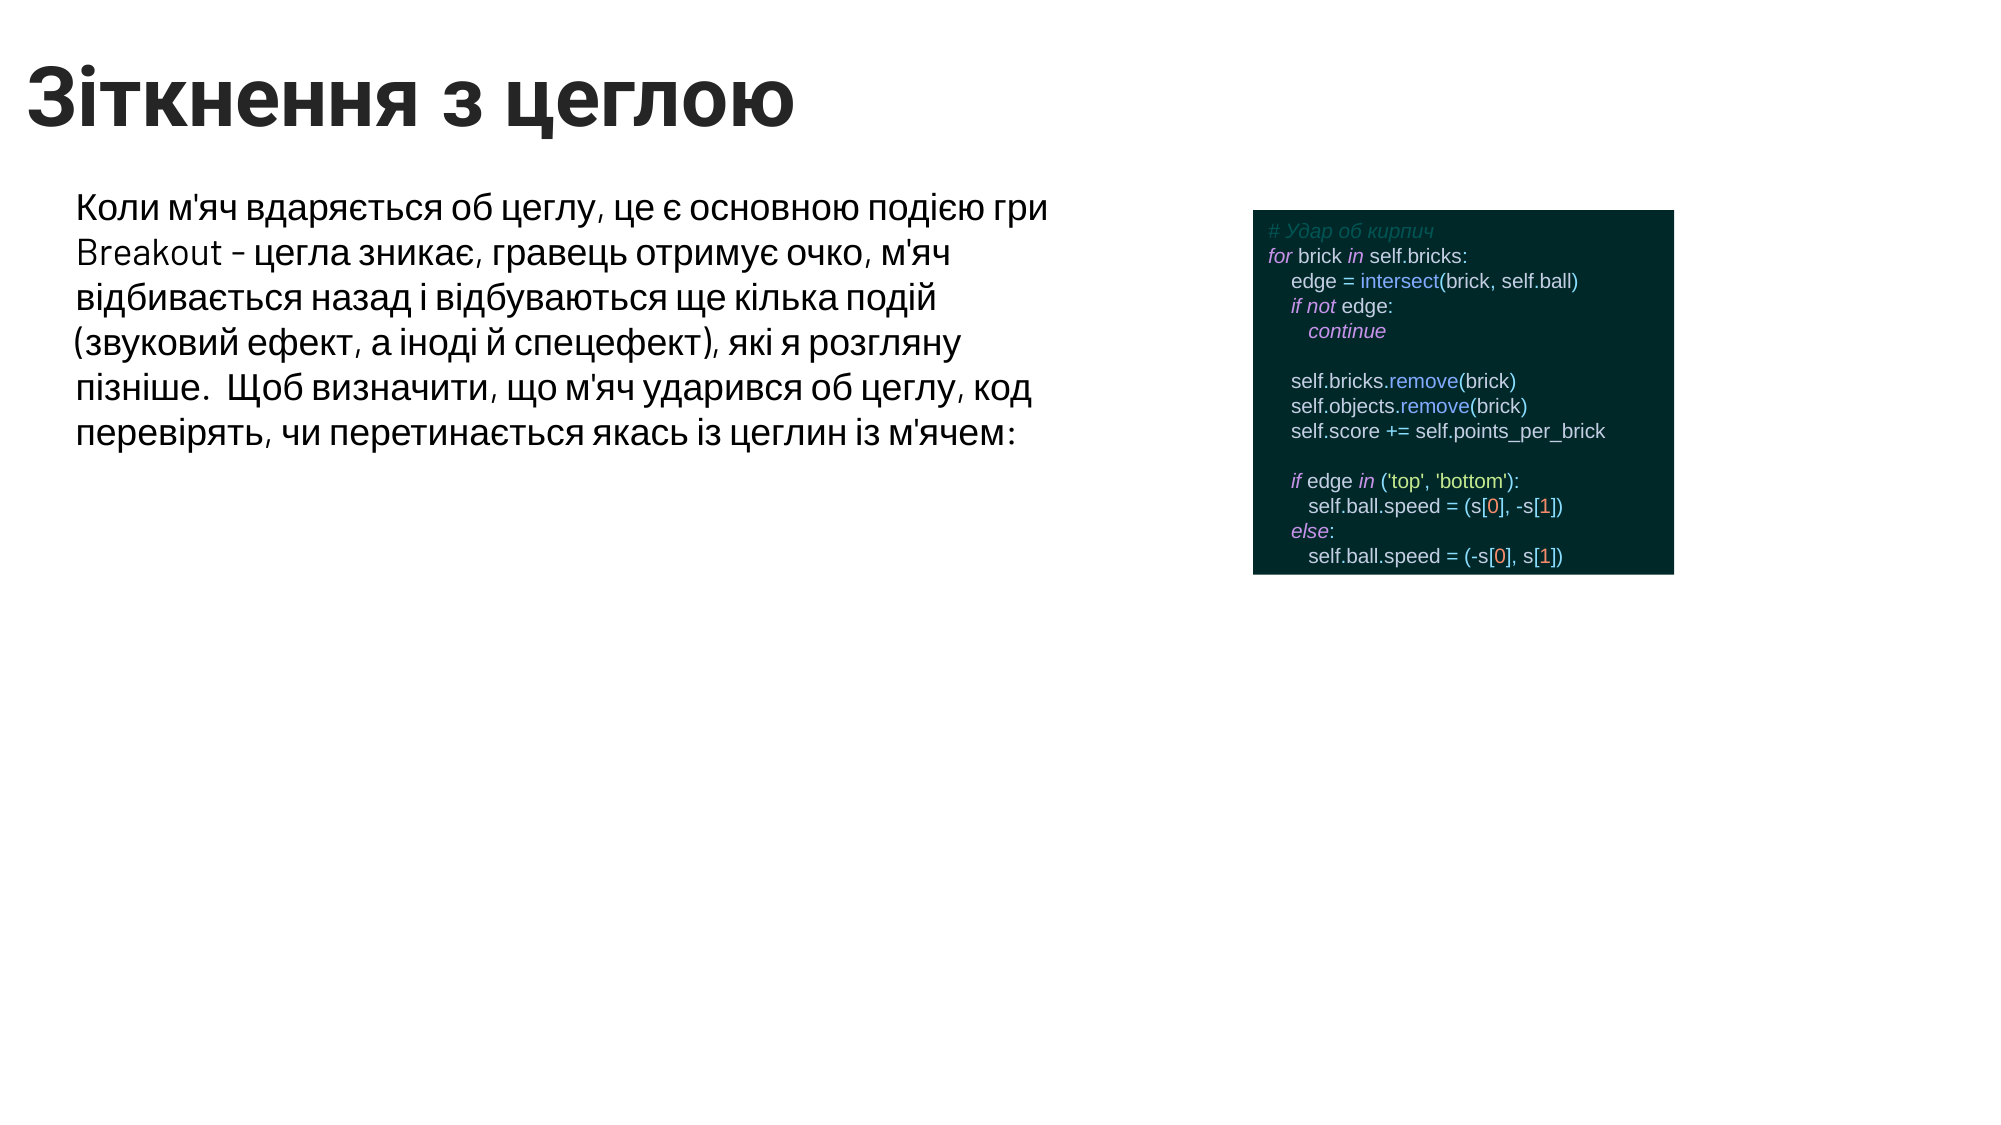

Зіткнення з цеглою

Коли м'яч вдаряється об цеглу, це є основною подією гри Breakout - цегла зникає, гравець отримує очко, м'яч відбивається назад і відбуваються ще кілька подій (звуковий ефект, а іноді й спецефект), які я розгляну пізніше.  Щоб визначити, що м'яч ударився об цеглу, код перевірять, чи перетинається якась із цеглин із м'ячем:
# Удар об кирпич for brick in self.bricks: edge = intersect(brick, self.ball) if not edge: continue self.bricks.remove(brick) self.objects.remove(brick) self.score += self.points_per_brick if edge in ('top', 'bottom'): self.ball.speed = (s[0], -s[1]) else: self.ball.speed = (-s[0], s[1])